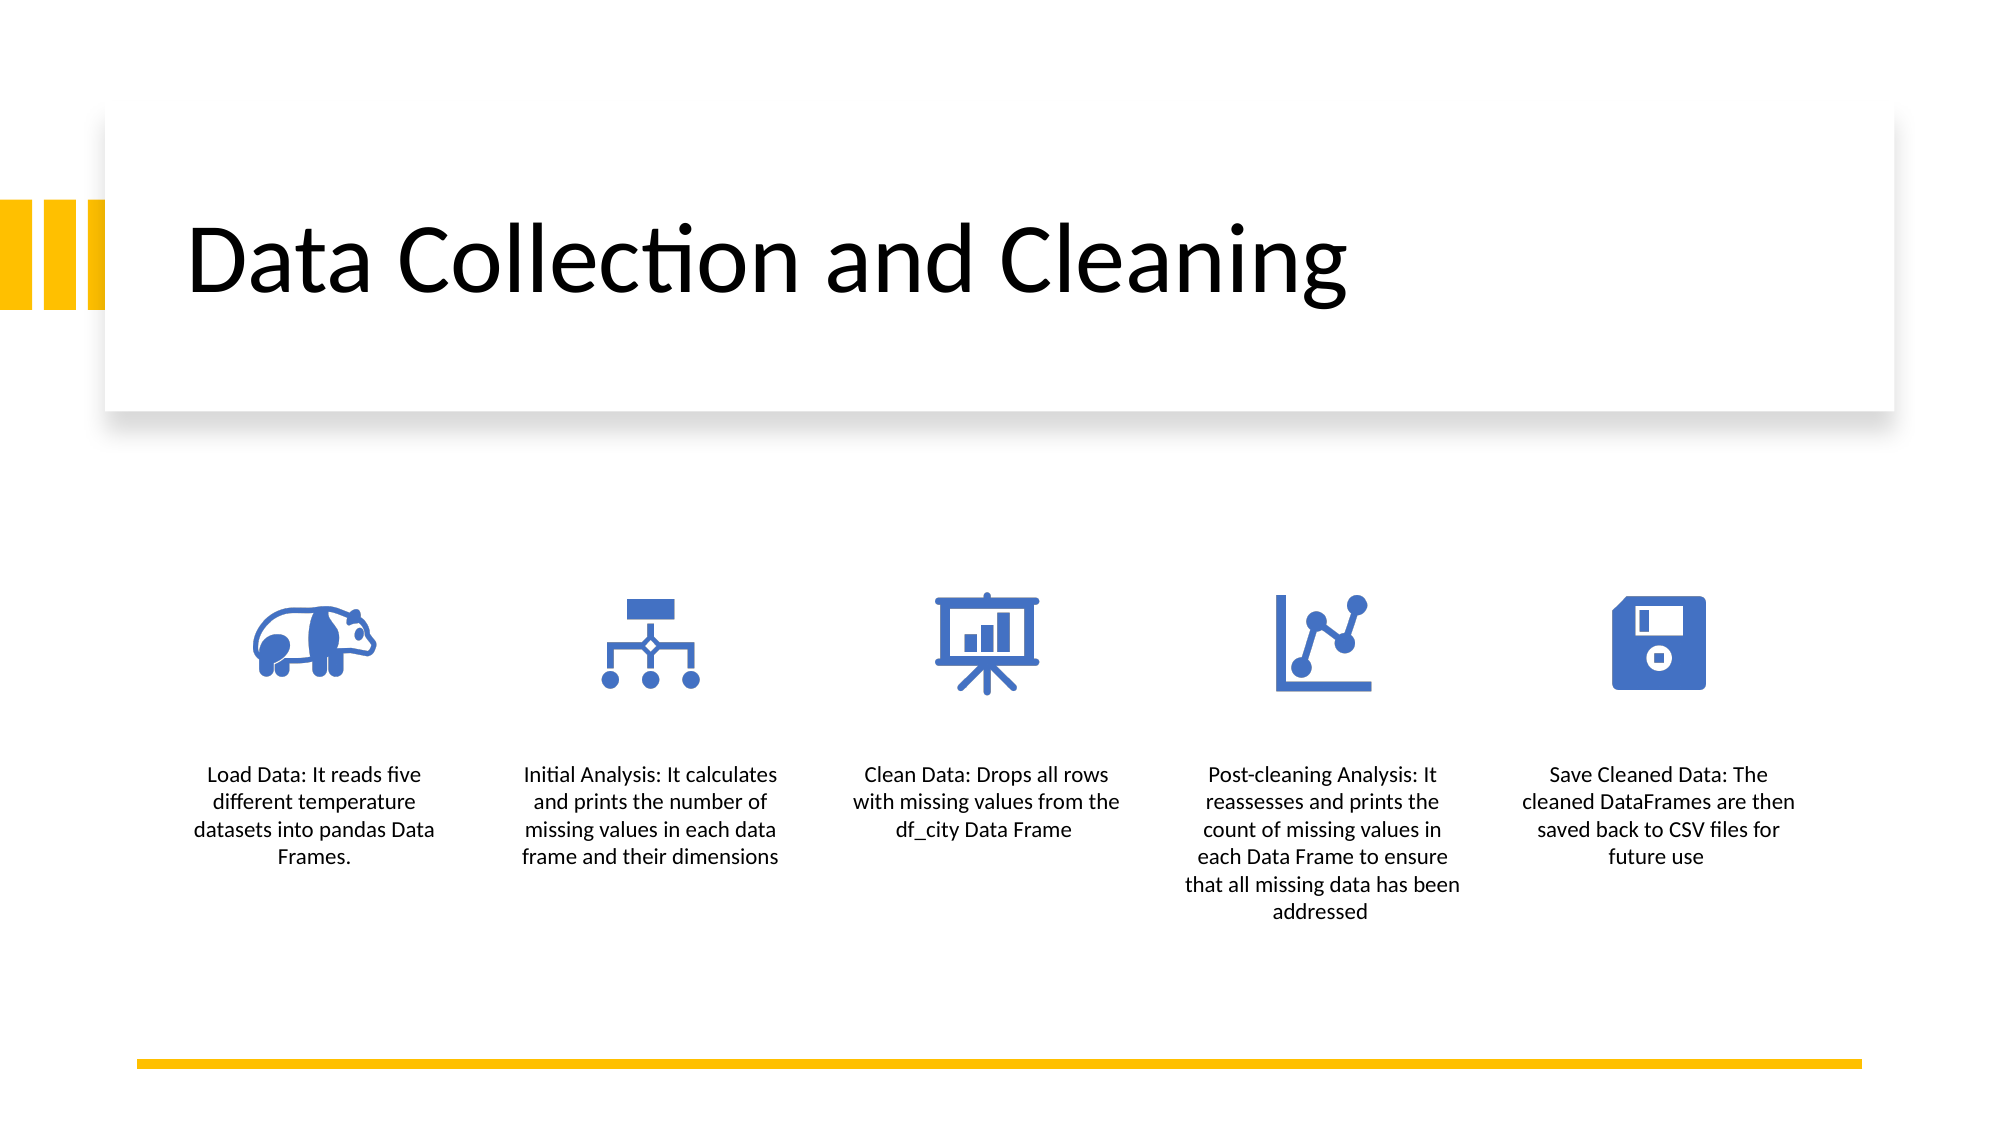

# Data Collection and Cleaning

Load Data: It reads five different temperature datasets into pandas Data Frames.
Initial Analysis: It calculates and prints the number of missing values in each data frame and their dimensions
Clean Data: Drops all rows with missing values from the df_city Data Frame
Post-cleaning Analysis: It reassesses and prints the count of missing values in each Data Frame to ensure that all missing data has been addressed
Save Cleaned Data: The cleaned DataFrames are then saved back to CSV files for future use